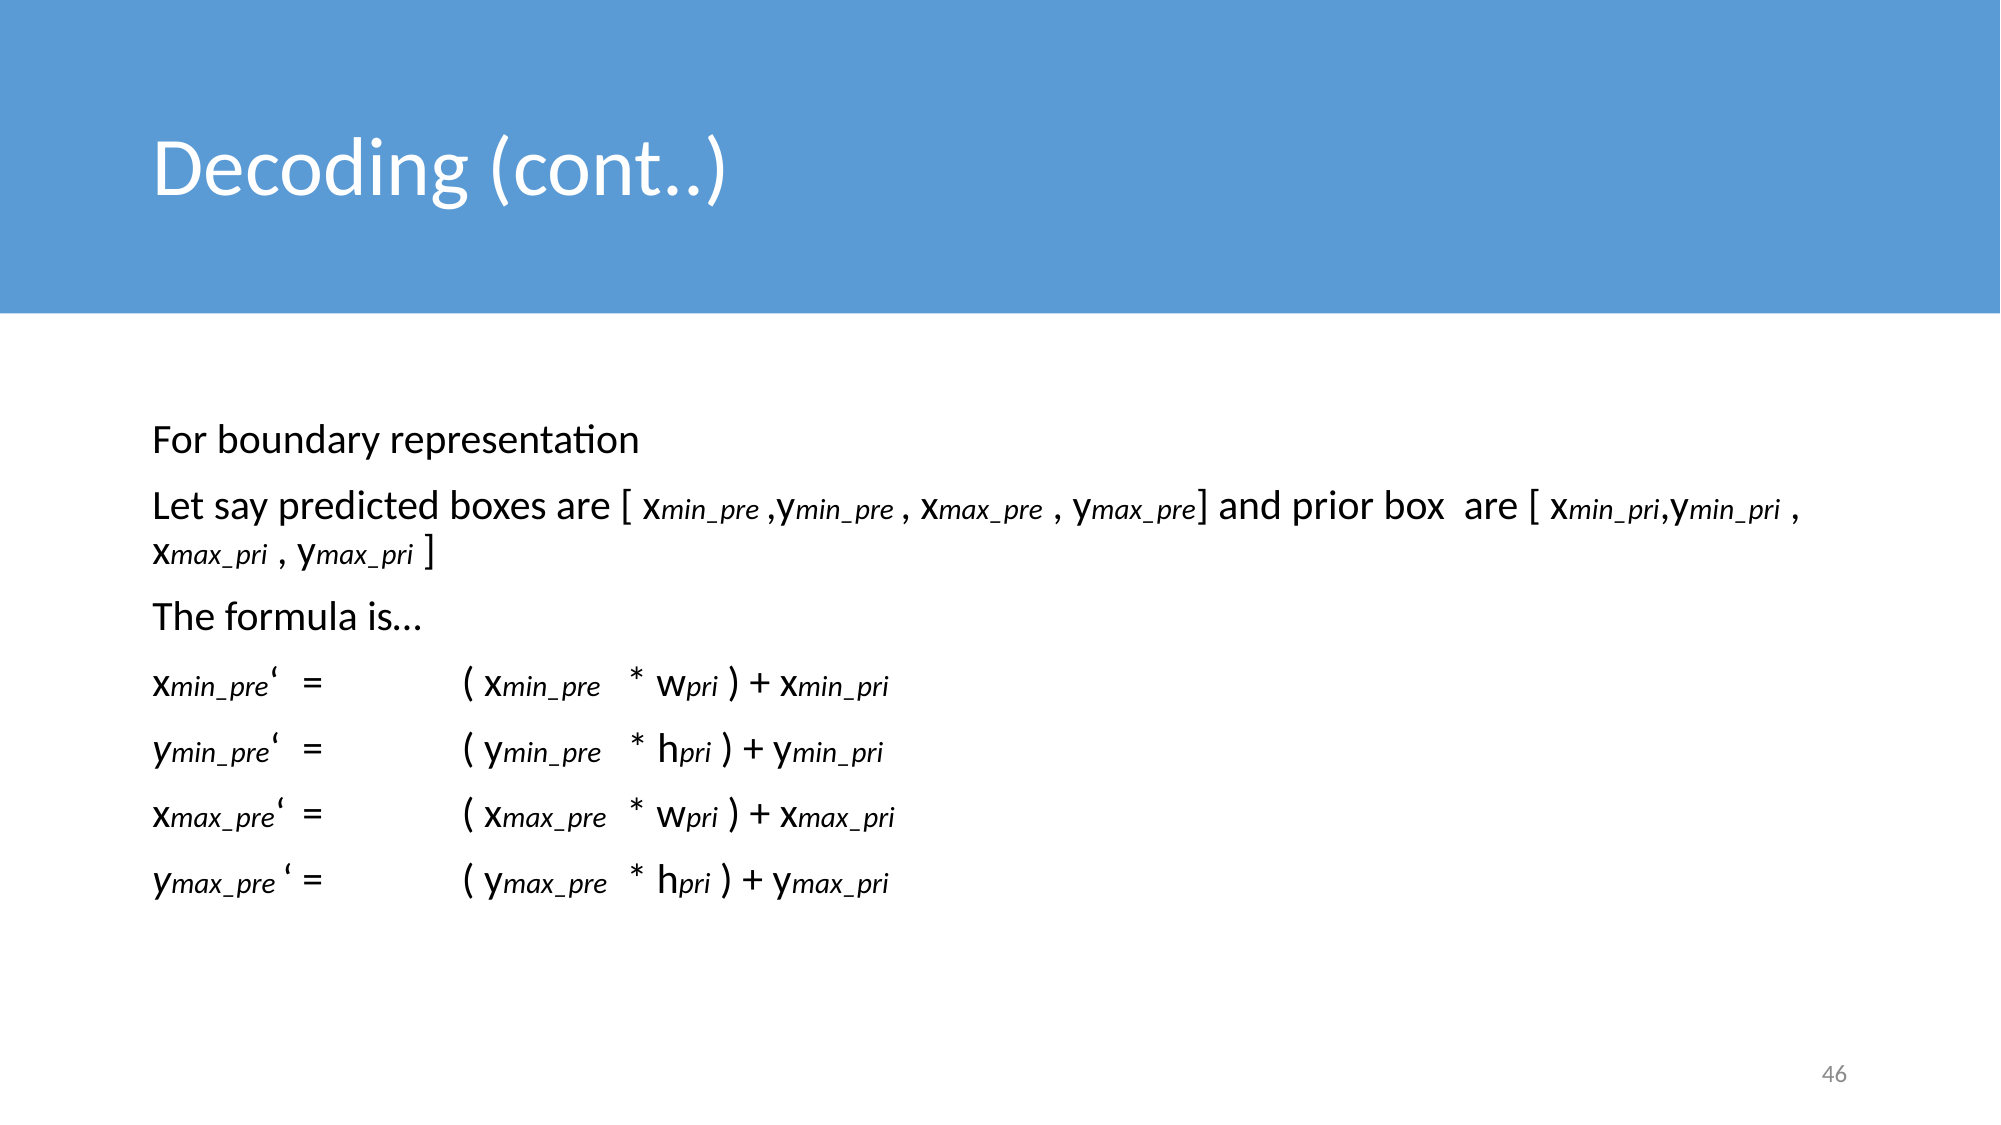

# Decoding (cont..)

For boundary representation
Let say predicted boxes are [ xmin_pre ,ymin_pre , xmax_pre , ymax_pre] and prior box  are [ xmin_pri,ymin_pri , xmax_pri , ymax_pri ]
The formula is…
xmin_pre‘	=	 ( xmin_pre   * wpri ) + xmin_pri
ymin_pre‘	=	 ( ymin_pre   * hpri ) + ymin_pri
xmax_pre‘	=	 ( xmax_pre   * wpri ) + xmax_pri
ymax_pre ‘	=	 ( ymax_pre  * hpri ) + ymax_pri

46